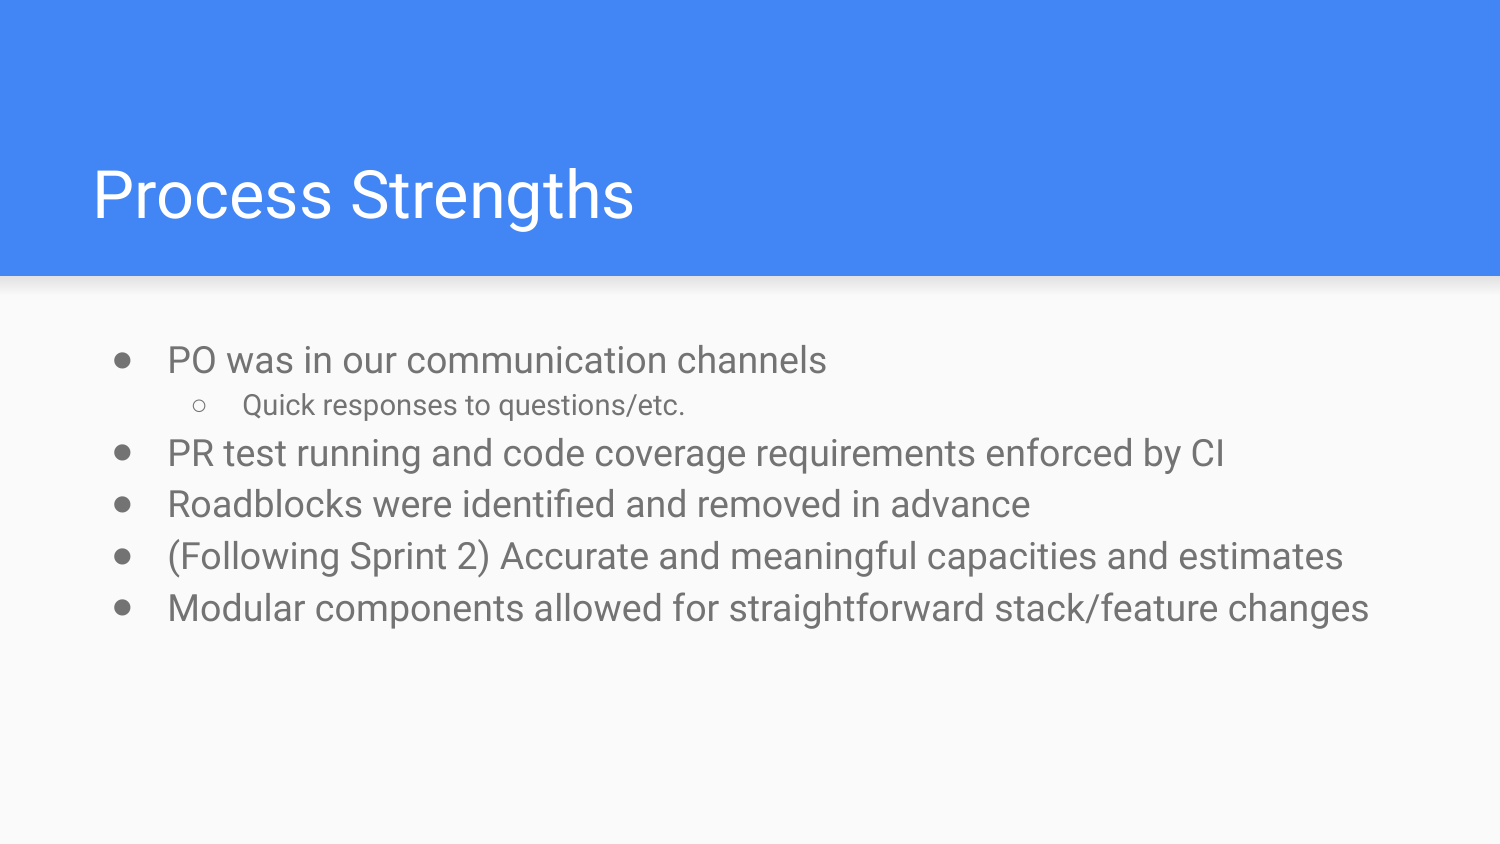

# Process Strengths
PO was in our communication channels
Quick responses to questions/etc.
PR test running and code coverage requirements enforced by CI
Roadblocks were identified and removed in advance
(Following Sprint 2) Accurate and meaningful capacities and estimates
Modular components allowed for straightforward stack/feature changes